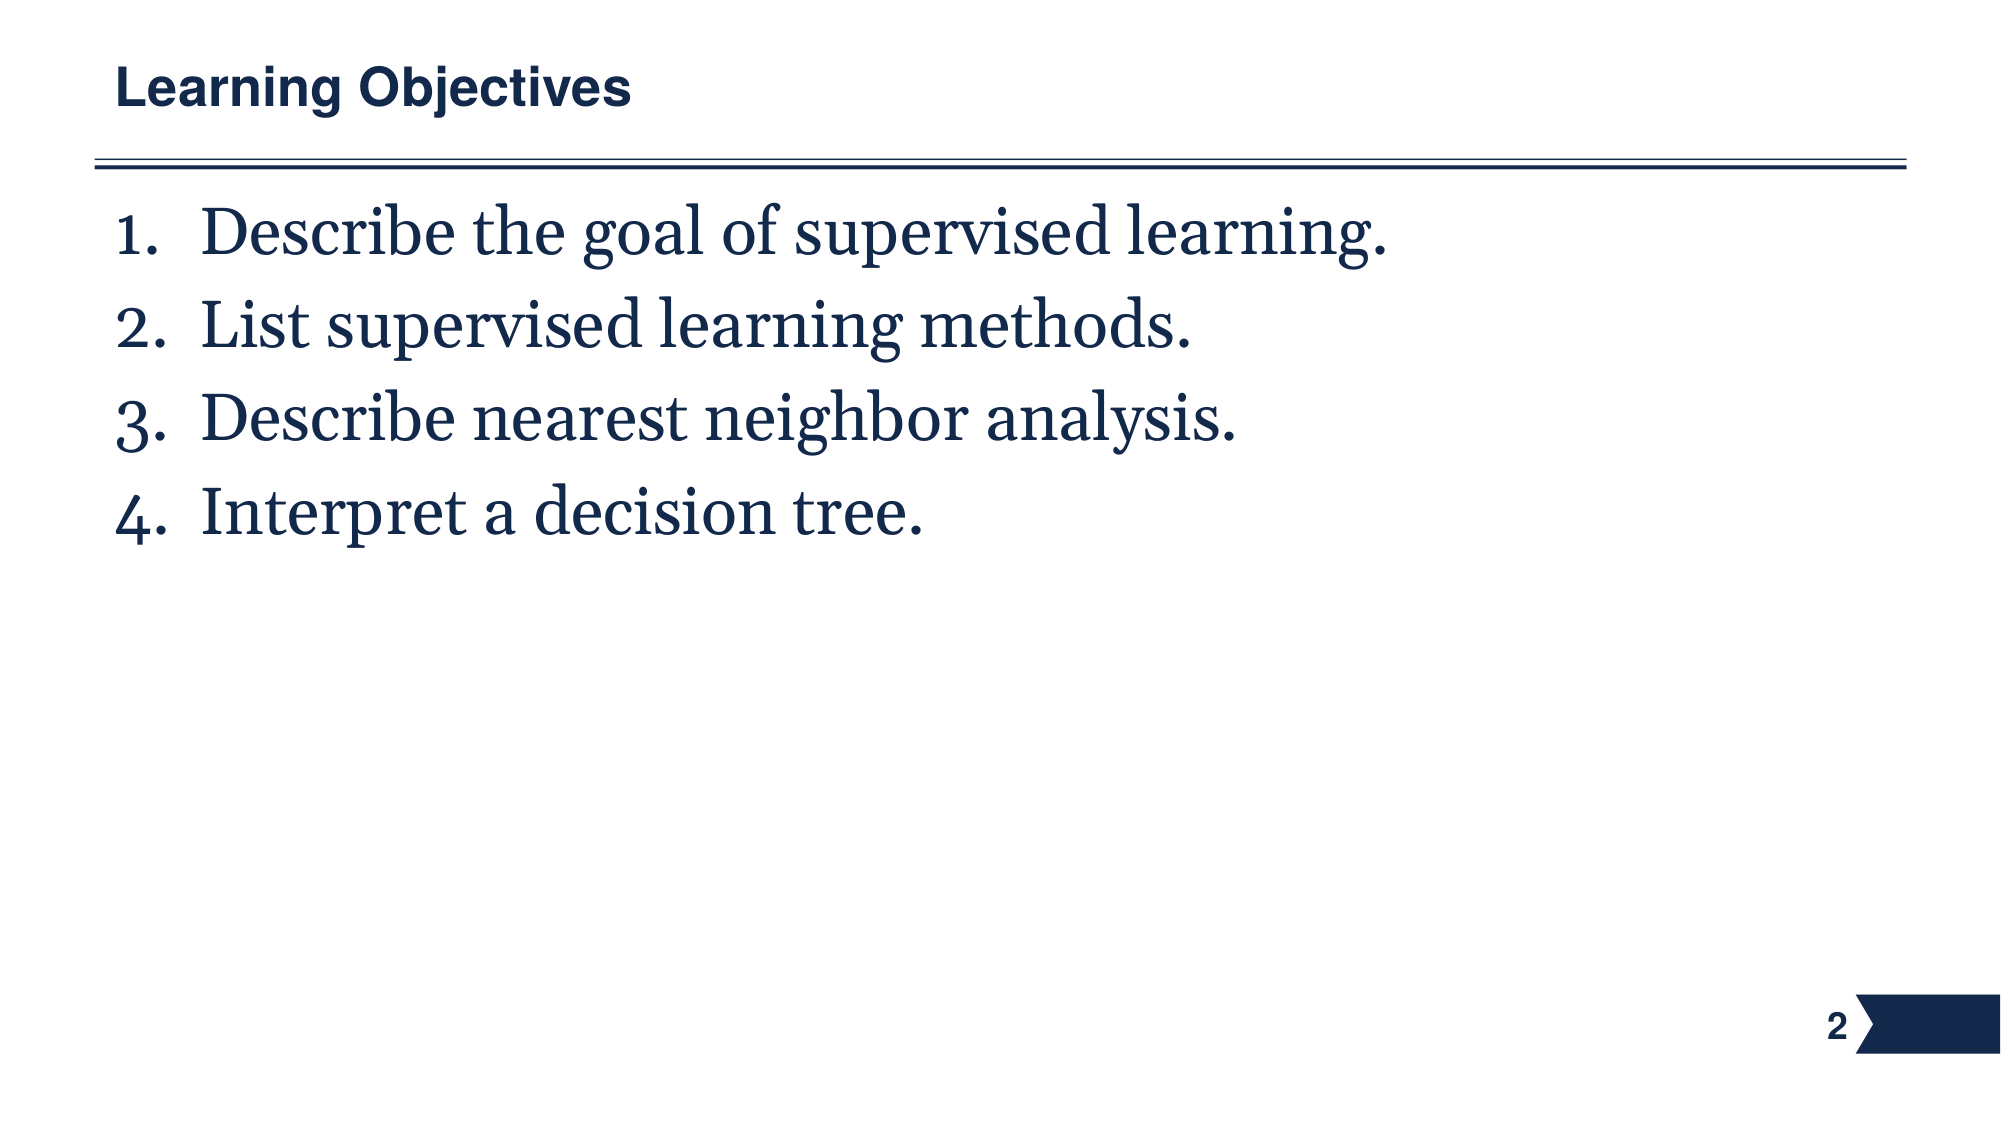

# Learning Objectives
Describe the goal of supervised learning.
List supervised learning methods.
Describe nearest neighbor analysis.
Interpret a decision tree.

2